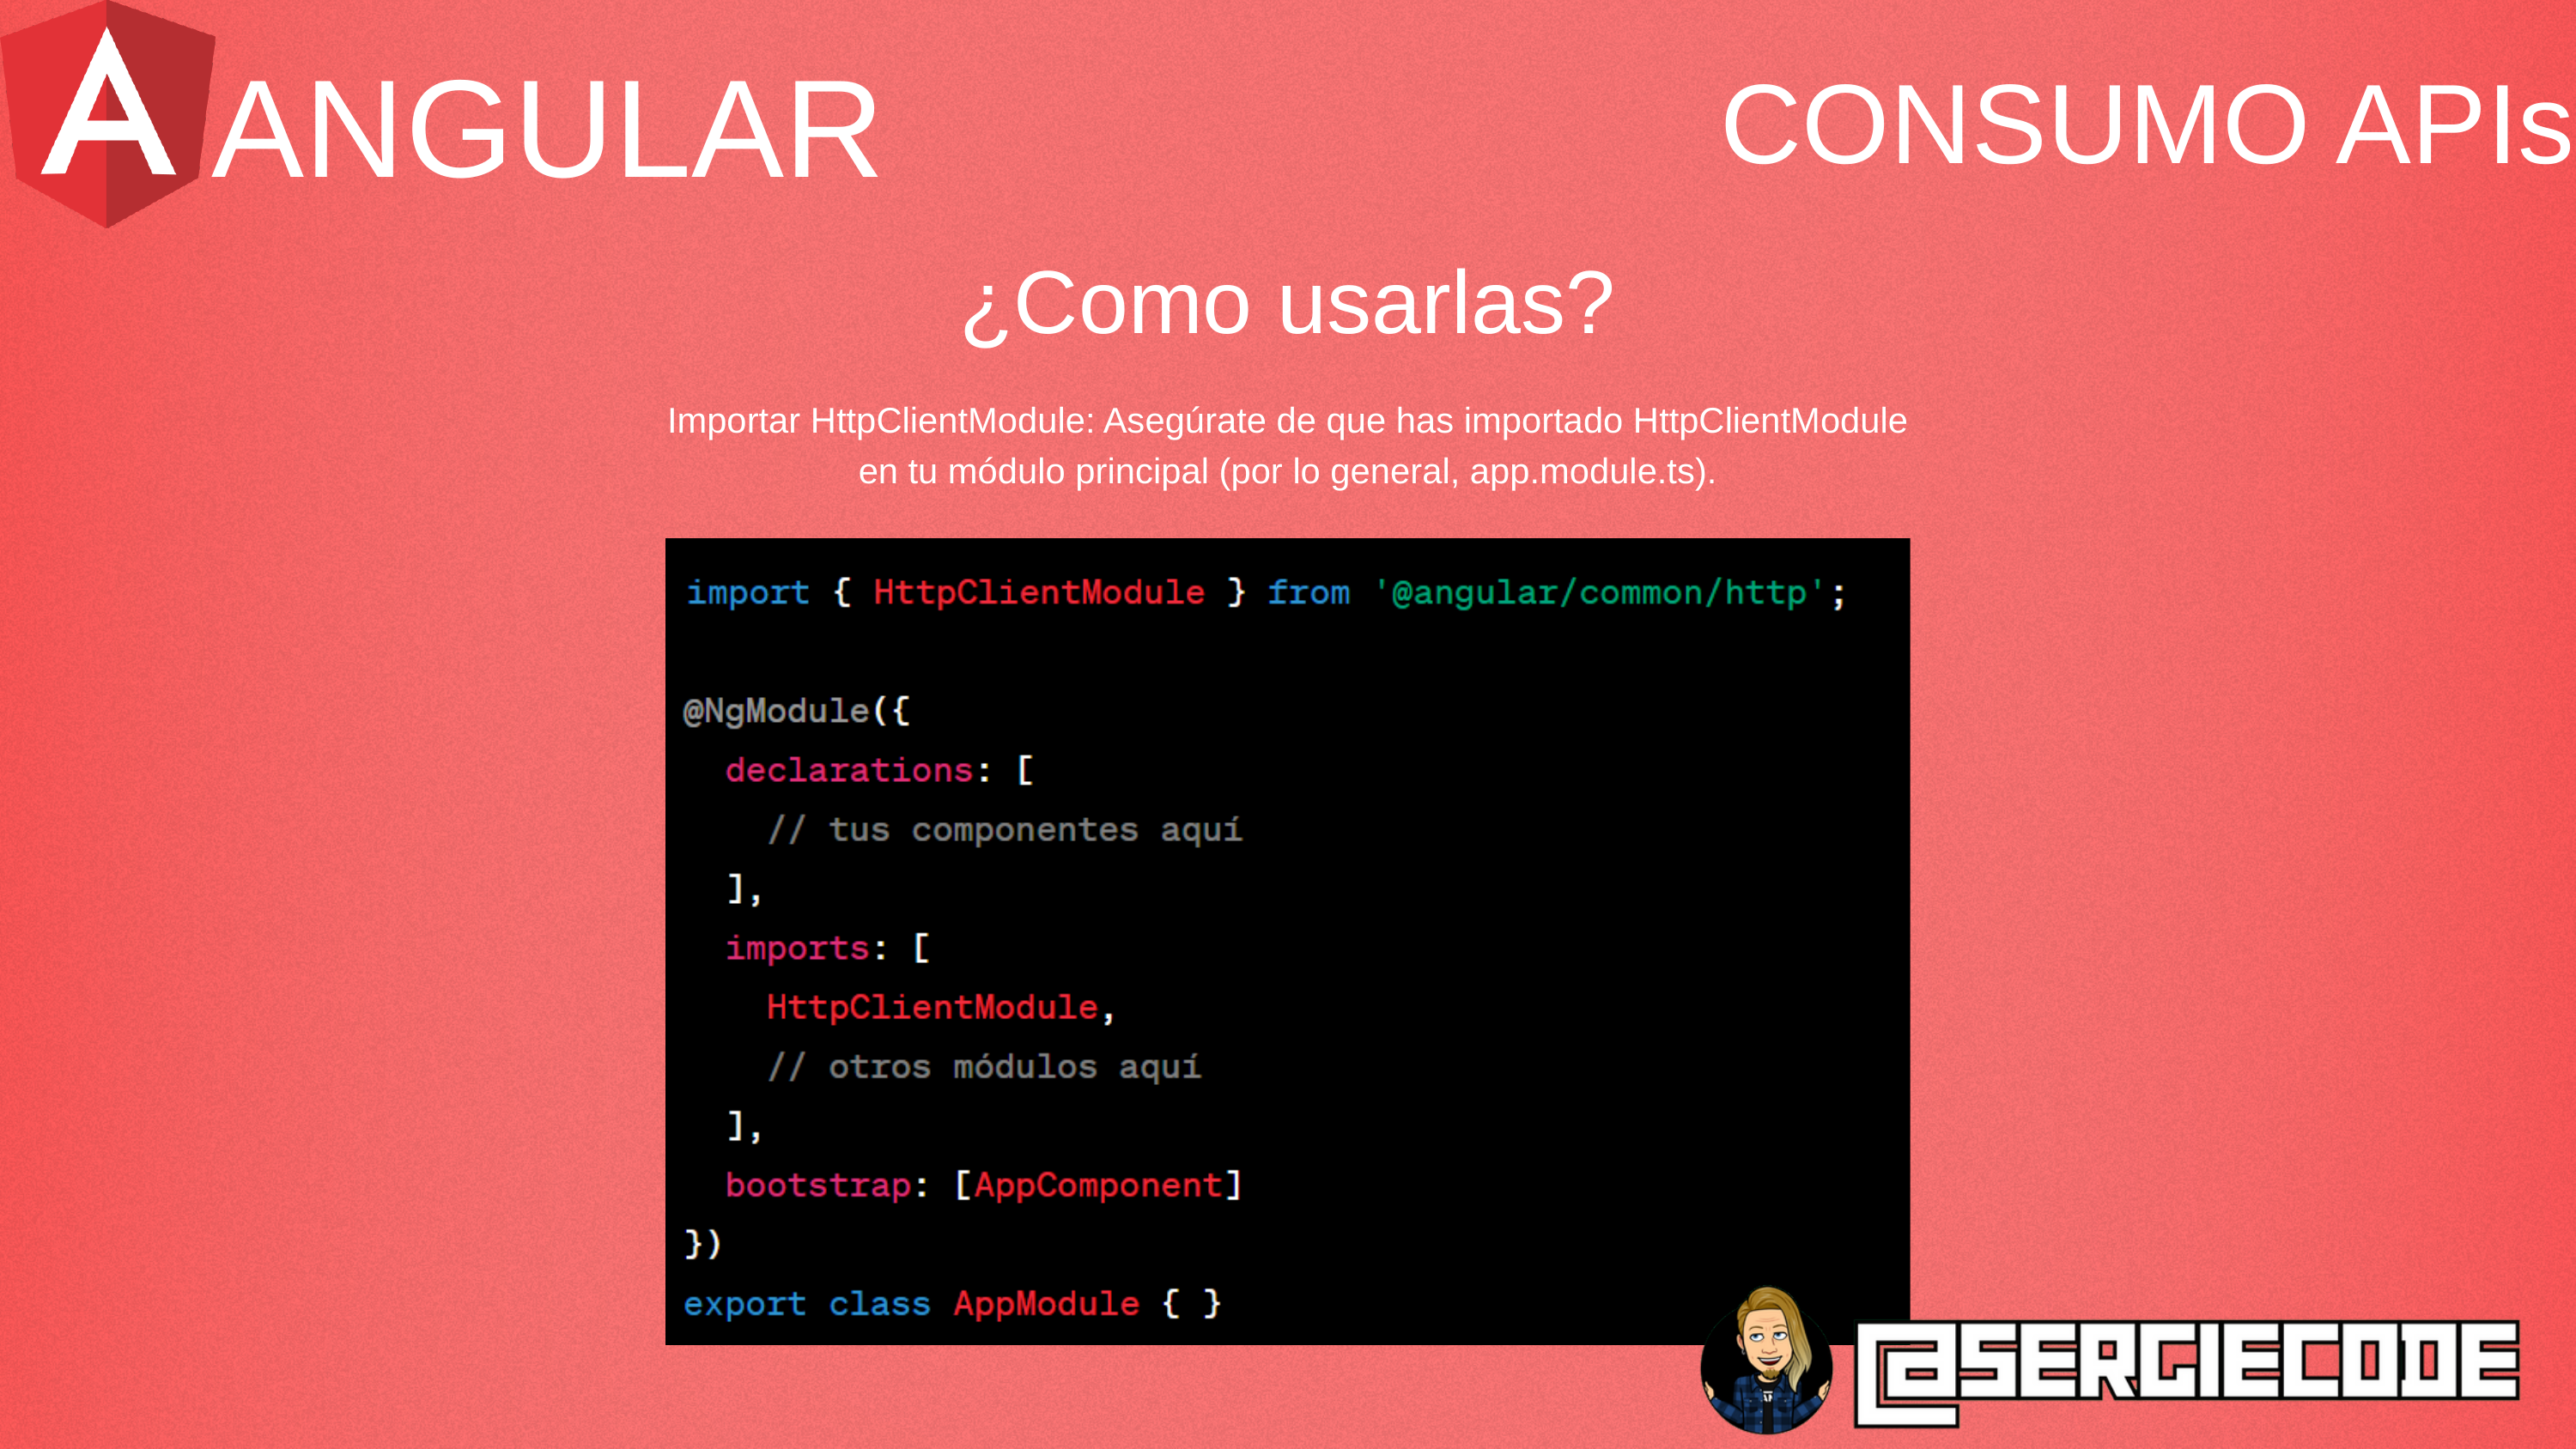

ANGULAR
CONSUMO APIs
¿Como usarlas?
Importar HttpClientModule: Asegúrate de que has importado HttpClientModule en tu módulo principal (por lo general, app.module.ts).